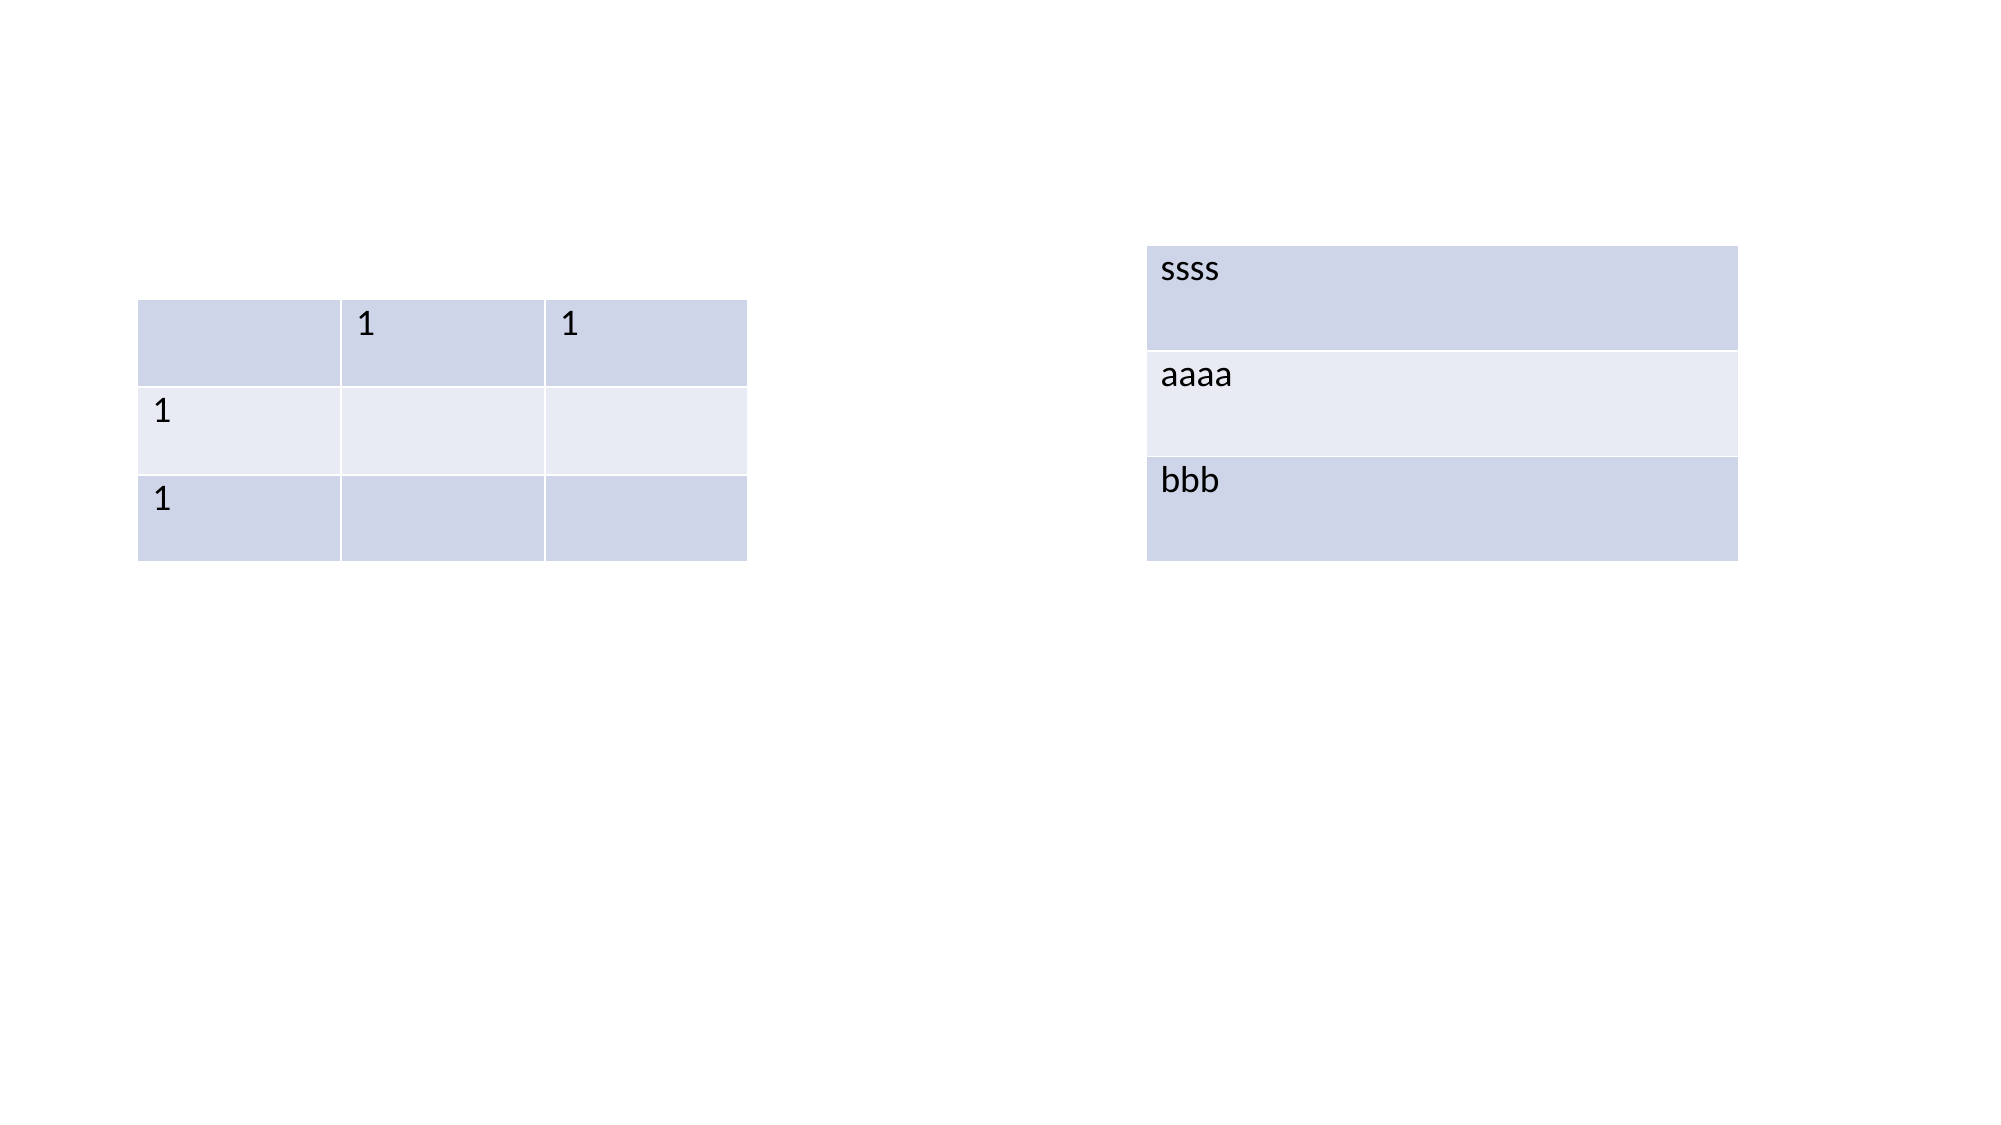

#
| ssss |
| --- |
| aaaa |
| bbb |
|  | 1 | 1 |
| --- | --- | --- |
| 1 |  |  |
| 1 |  |  |